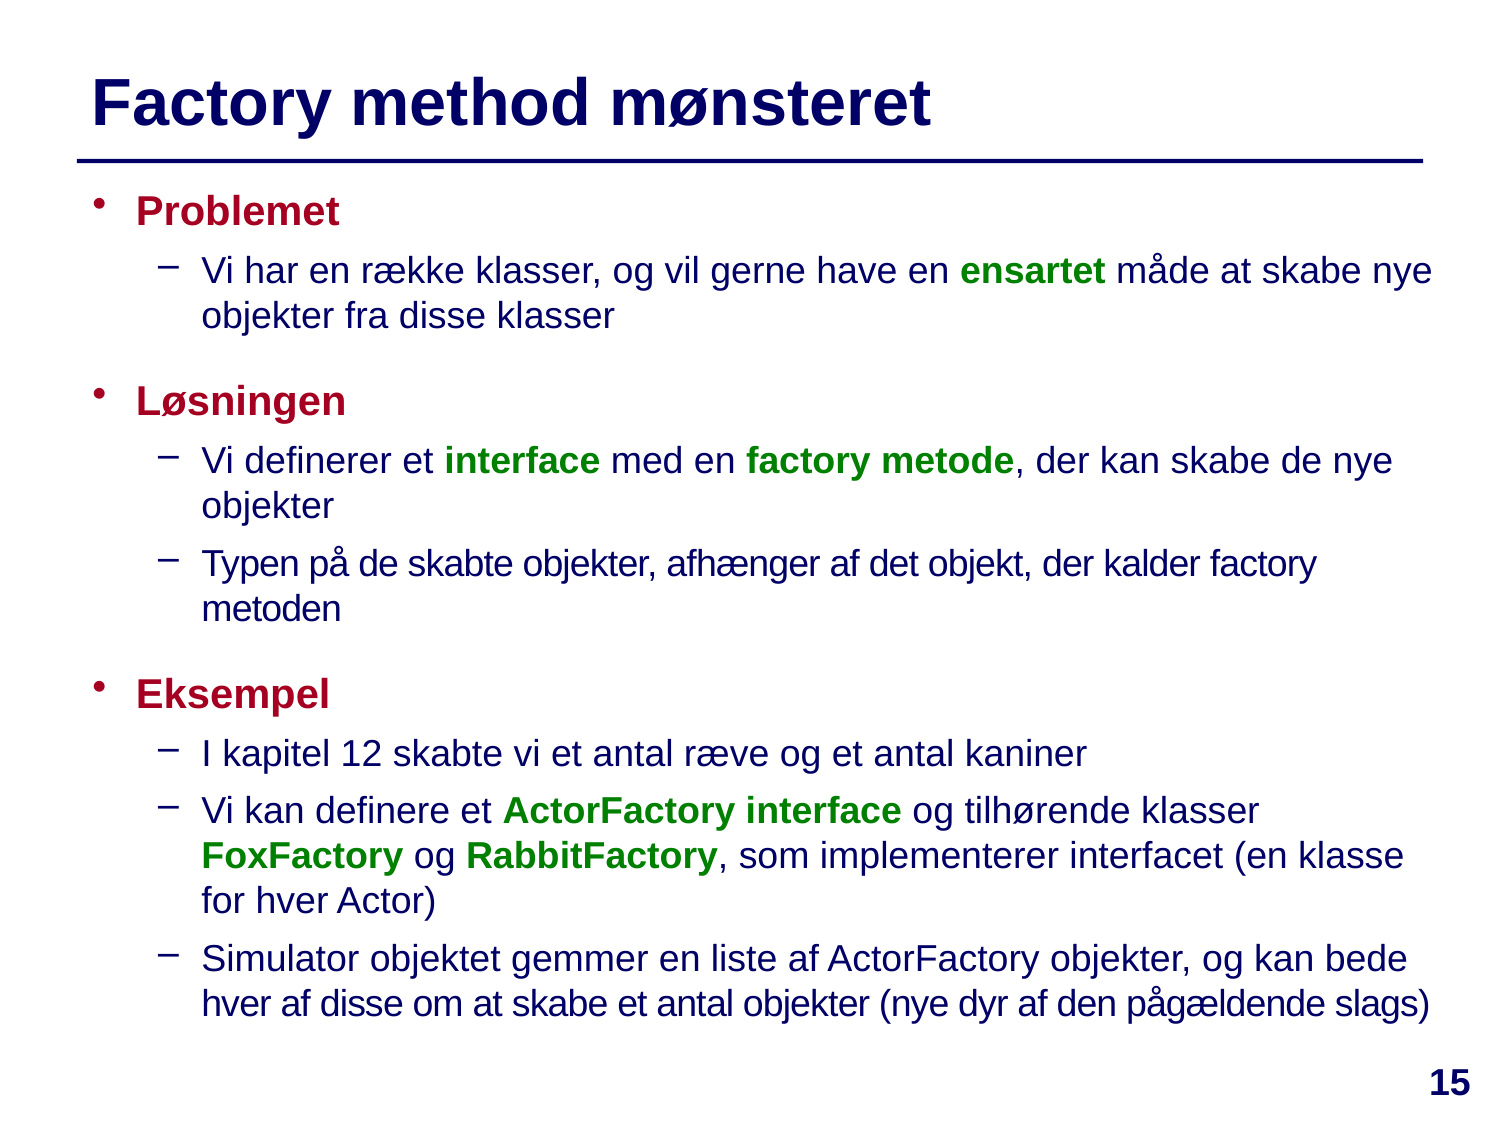

# Factory method mønsteret
Problemet
Vi har en række klasser, og vil gerne have en ensartet måde at skabe nye objekter fra disse klasser
Løsningen
Vi definerer et interface med en factory metode, der kan skabe de nye objekter
Typen på de skabte objekter, afhænger af det objekt, der kalder factory metoden
Eksempel
I kapitel 12 skabte vi et antal ræve og et antal kaniner
Vi kan definere et ActorFactory interface og tilhørende klasser FoxFactory og RabbitFactory, som implementerer interfacet (en klasse for hver Actor)
Simulator objektet gemmer en liste af ActorFactory objekter, og kan bede hver af disse om at skabe et antal objekter (nye dyr af den pågældende slags)

15